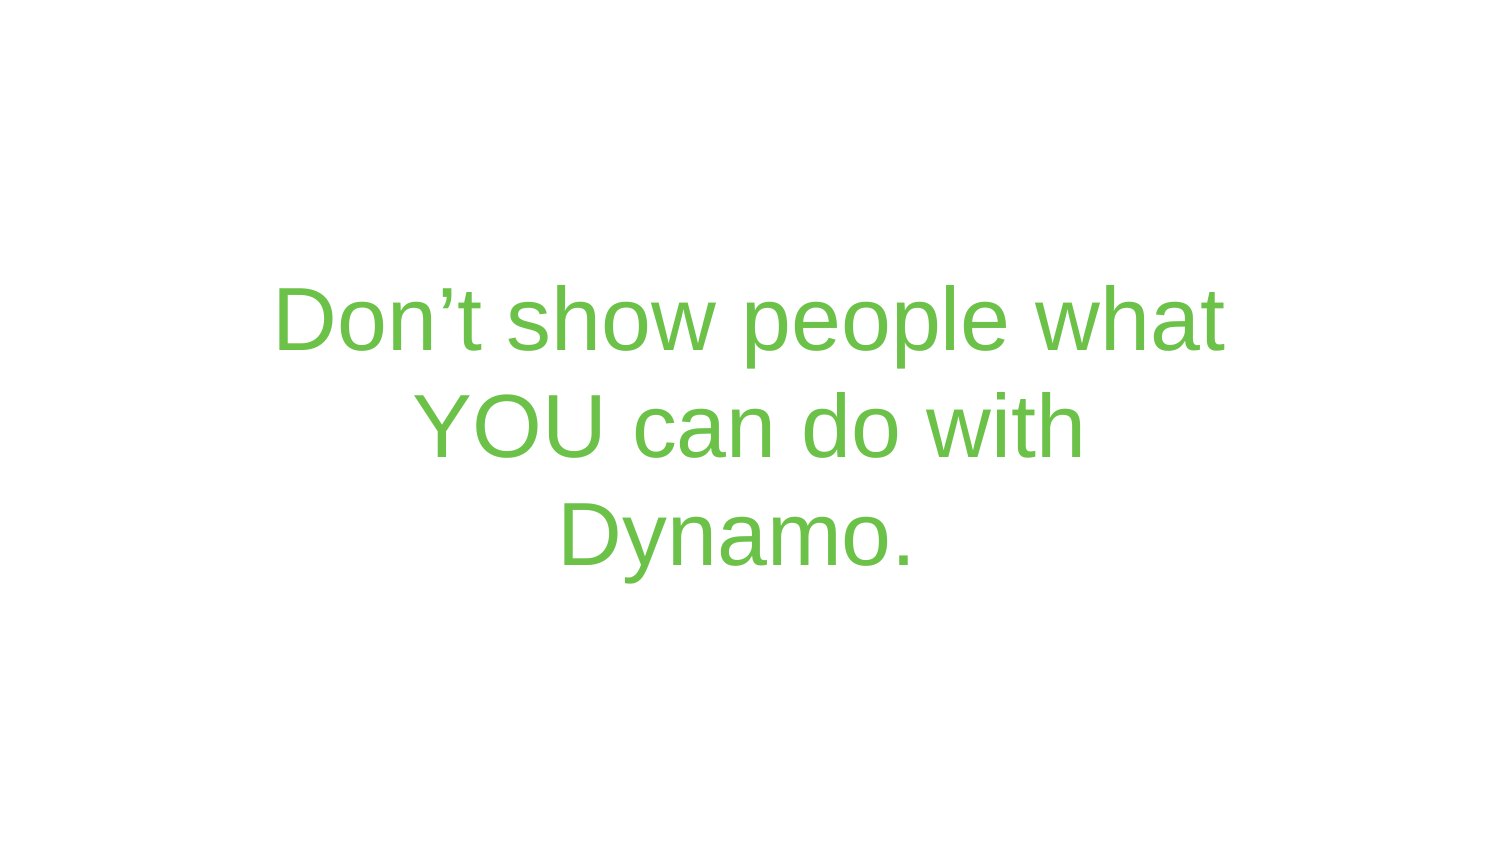

# Don’t show people what YOU can do with Dynamo.